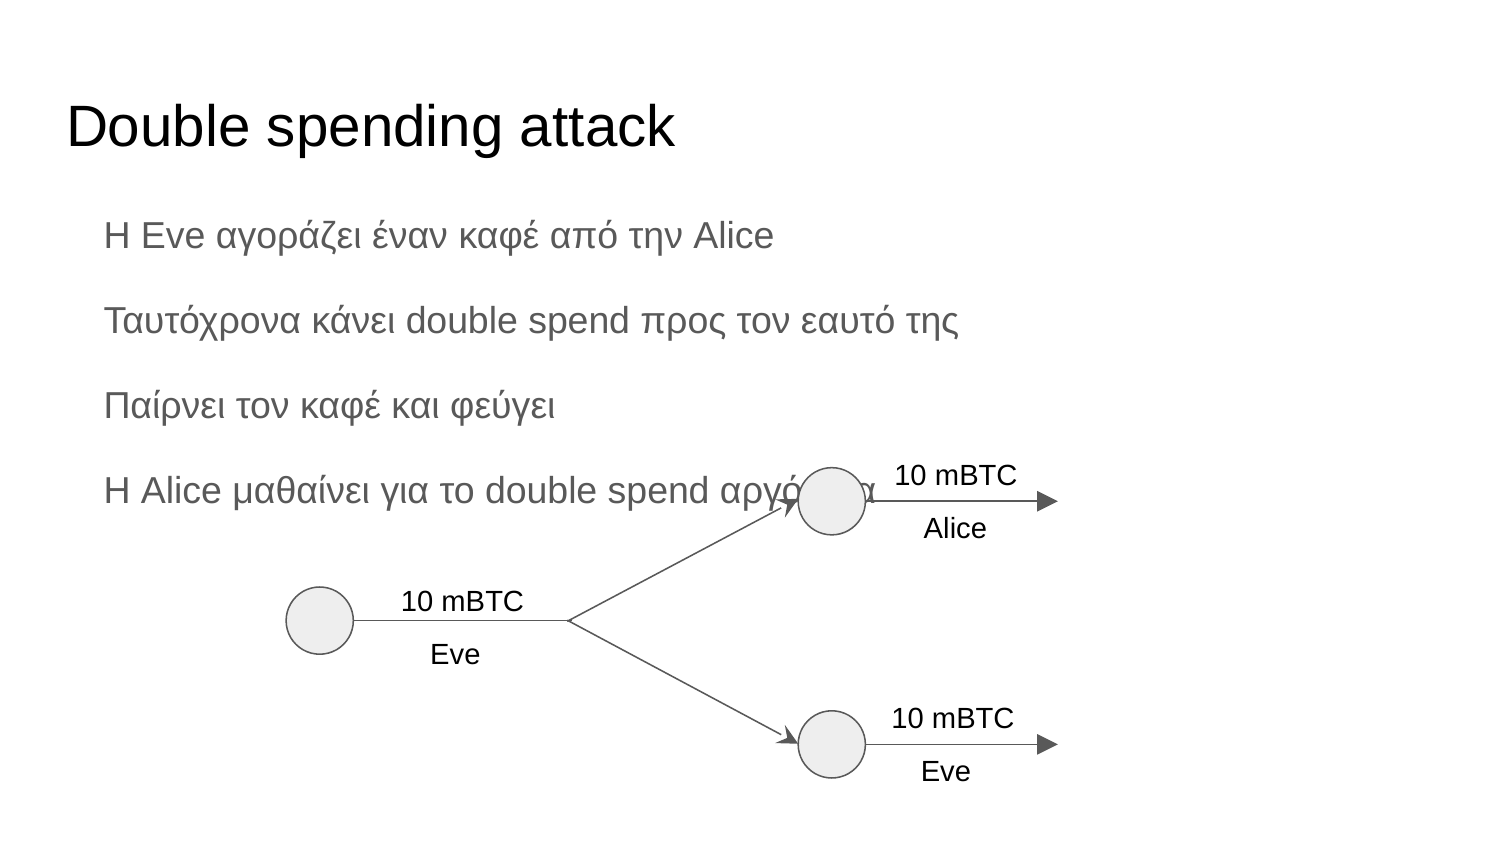

# Double spending attack
Η Eve αγοράζει έναν καφέ από την Alice
Ταυτόχρονα κάνει double spend προς τον εαυτό της
Παίρνει τον καφέ και φεύγει
Η Alice μαθαίνει για το double spend αργότερα
10 mBTC

Alice
10 mBTC

Eve
10 mBTC

Eve